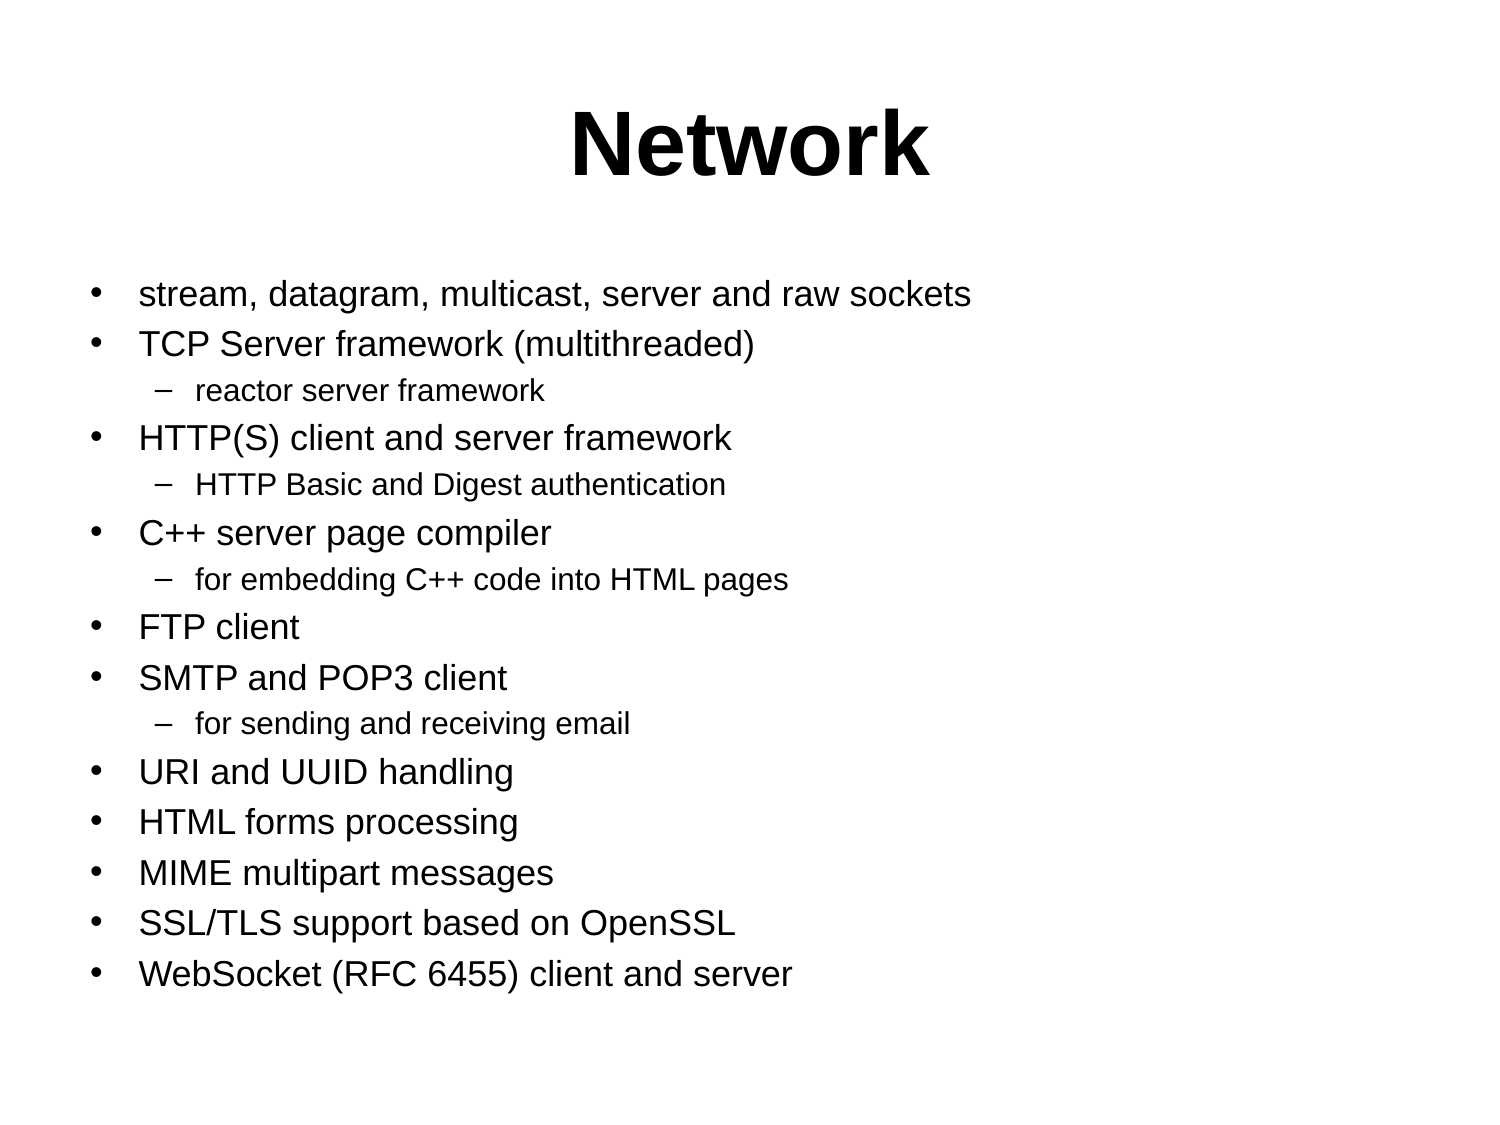

# Network
stream, datagram, multicast, server and raw sockets
TCP Server framework (multithreaded)
reactor server framework
HTTP(S) client and server framework
HTTP Basic and Digest authentication
C++ server page compiler
for embedding C++ code into HTML pages
FTP client
SMTP and POP3 client
for sending and receiving email
URI and UUID handling
HTML forms processing
MIME multipart messages
SSL/TLS support based on OpenSSL
WebSocket (RFC 6455) client and server